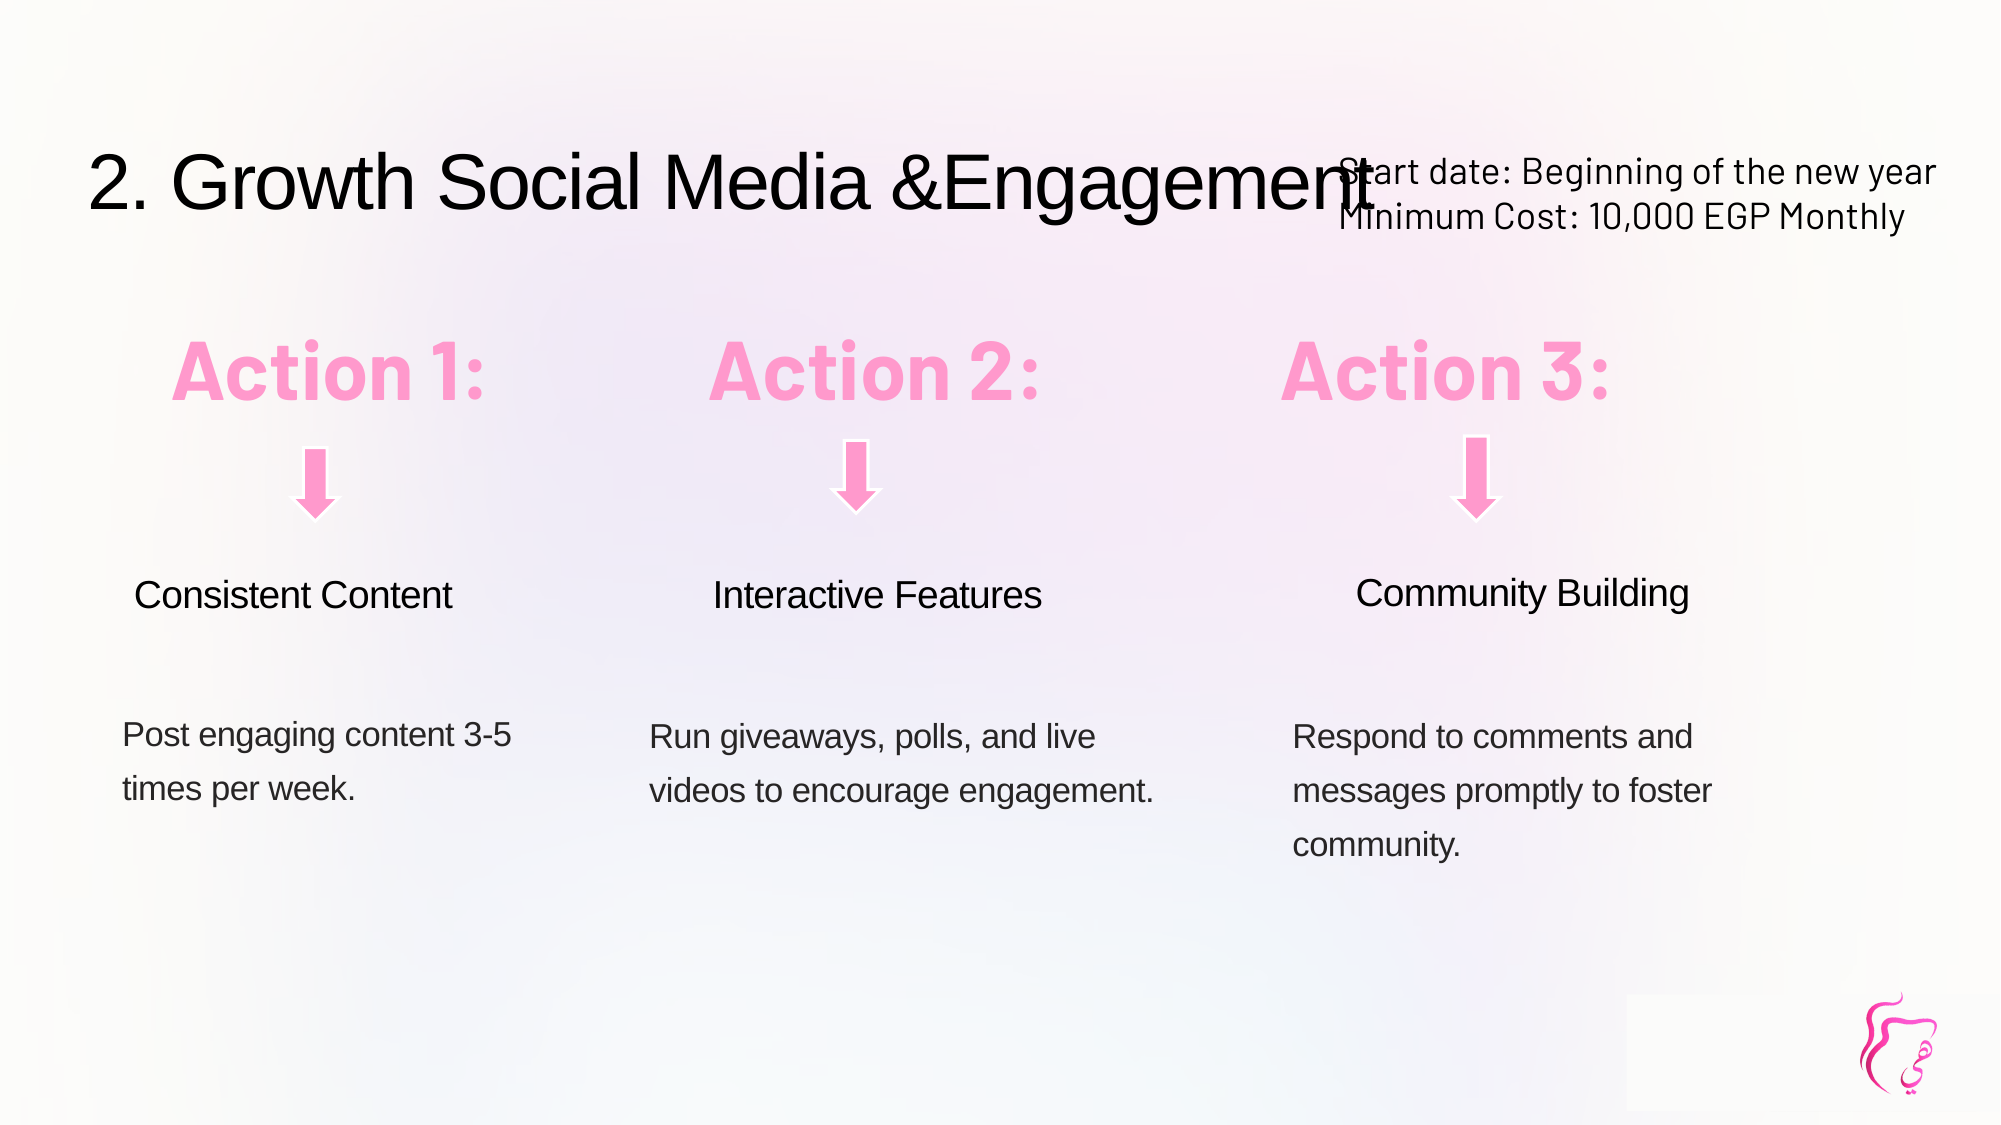

2. Growth Social Media &Engagement
Start date: Beginning of the new year
Minimum Cost: 10,000 EGP Monthly
  Action 1:             Action 2:              Action 3:

Community Building
Consistent Content
Interactive Features
Post engaging content 3-5 times per week.
Run giveaways, polls, and live videos to encourage engagement.
Respond to comments and messages promptly to foster community.